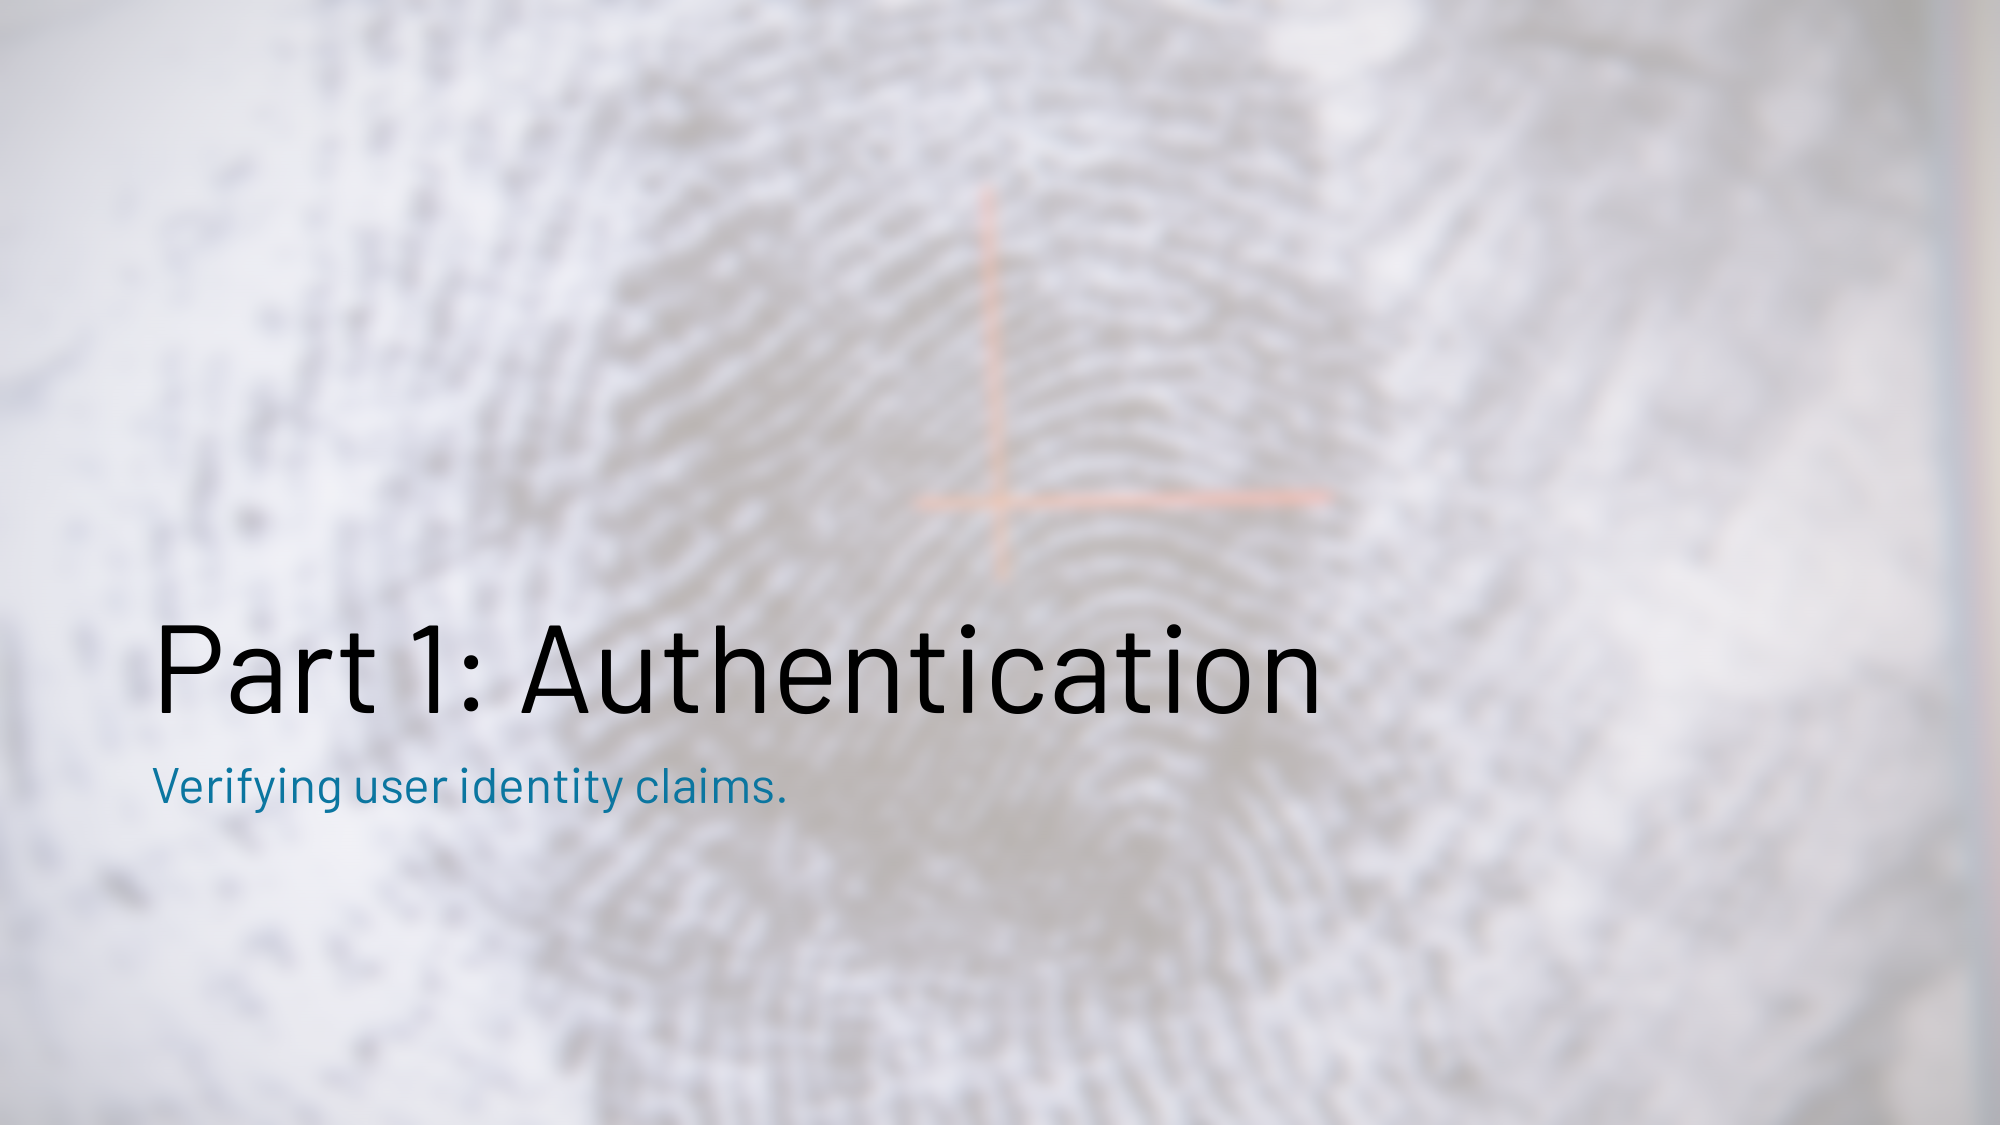

# Part 1: Authentication
Verifying user identity claims.